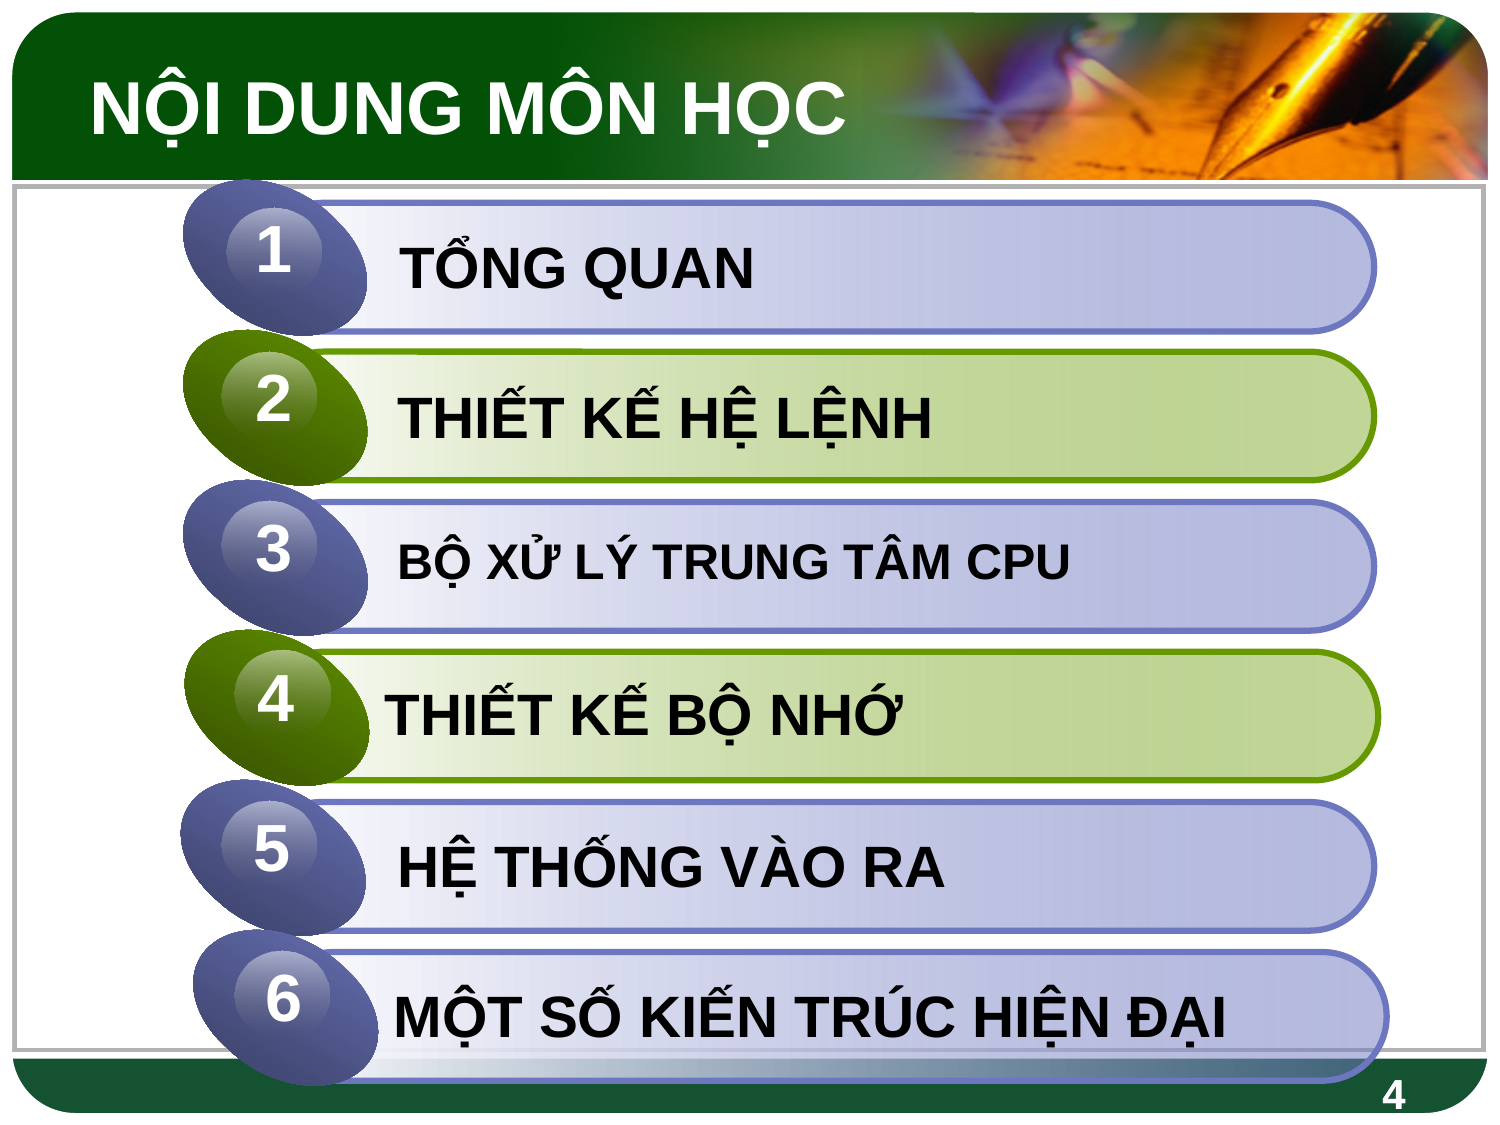

NỘI DUNG MÔN HỌC

1

 TỔNG QUAN

2

 THIẾT KẾ HỆ LỆNH

3

 BỘ XỬ LÝ TRUNG TÂM CPU

4

THIẾT KẾ BỘ NHỚ

5

 HỆ THỐNG VÀO RA

6

MỘT SỐ KIẾN TRÚC HIỆN ĐẠI
4